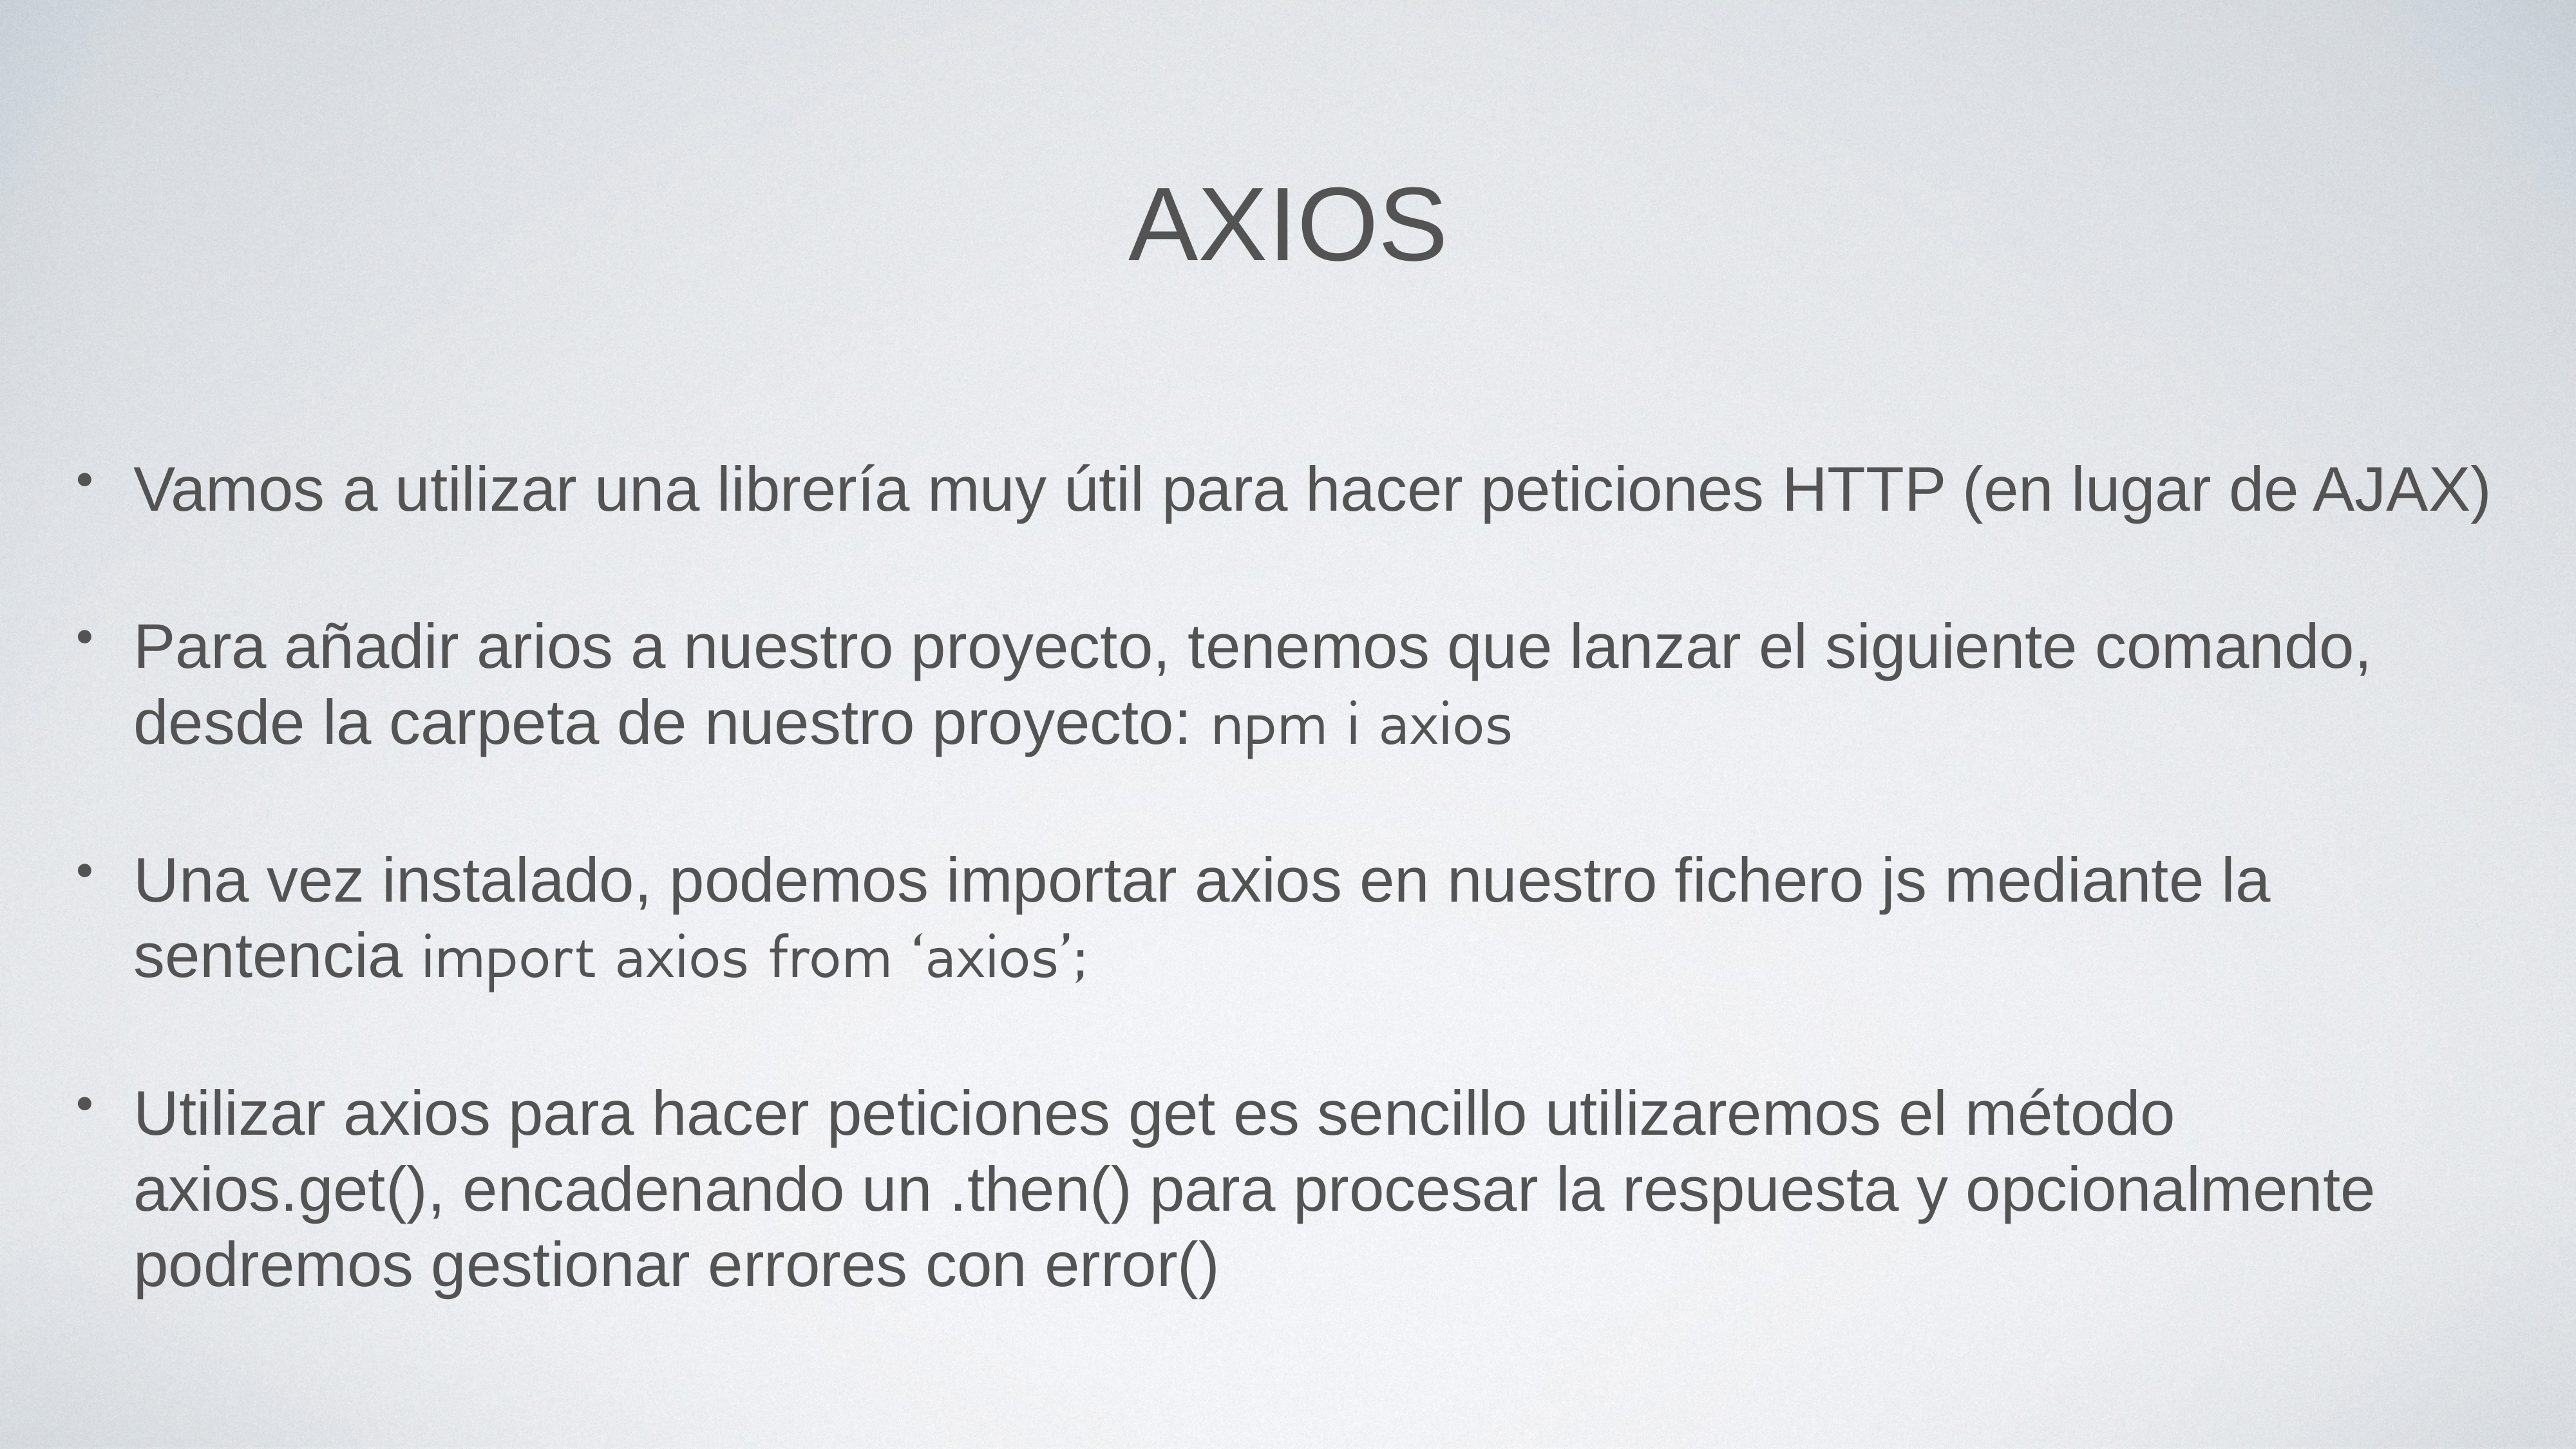

# Axios
Vamos a utilizar una librería muy útil para hacer peticiones HTTP (en lugar de AJAX)
Para añadir arios a nuestro proyecto, tenemos que lanzar el siguiente comando, desde la carpeta de nuestro proyecto: npm i axios
Una vez instalado, podemos importar axios en nuestro fichero js mediante la sentencia import axios from ‘axios’;
Utilizar axios para hacer peticiones get es sencillo utilizaremos el método axios.get(), encadenando un .then() para procesar la respuesta y opcionalmente podremos gestionar errores con error()